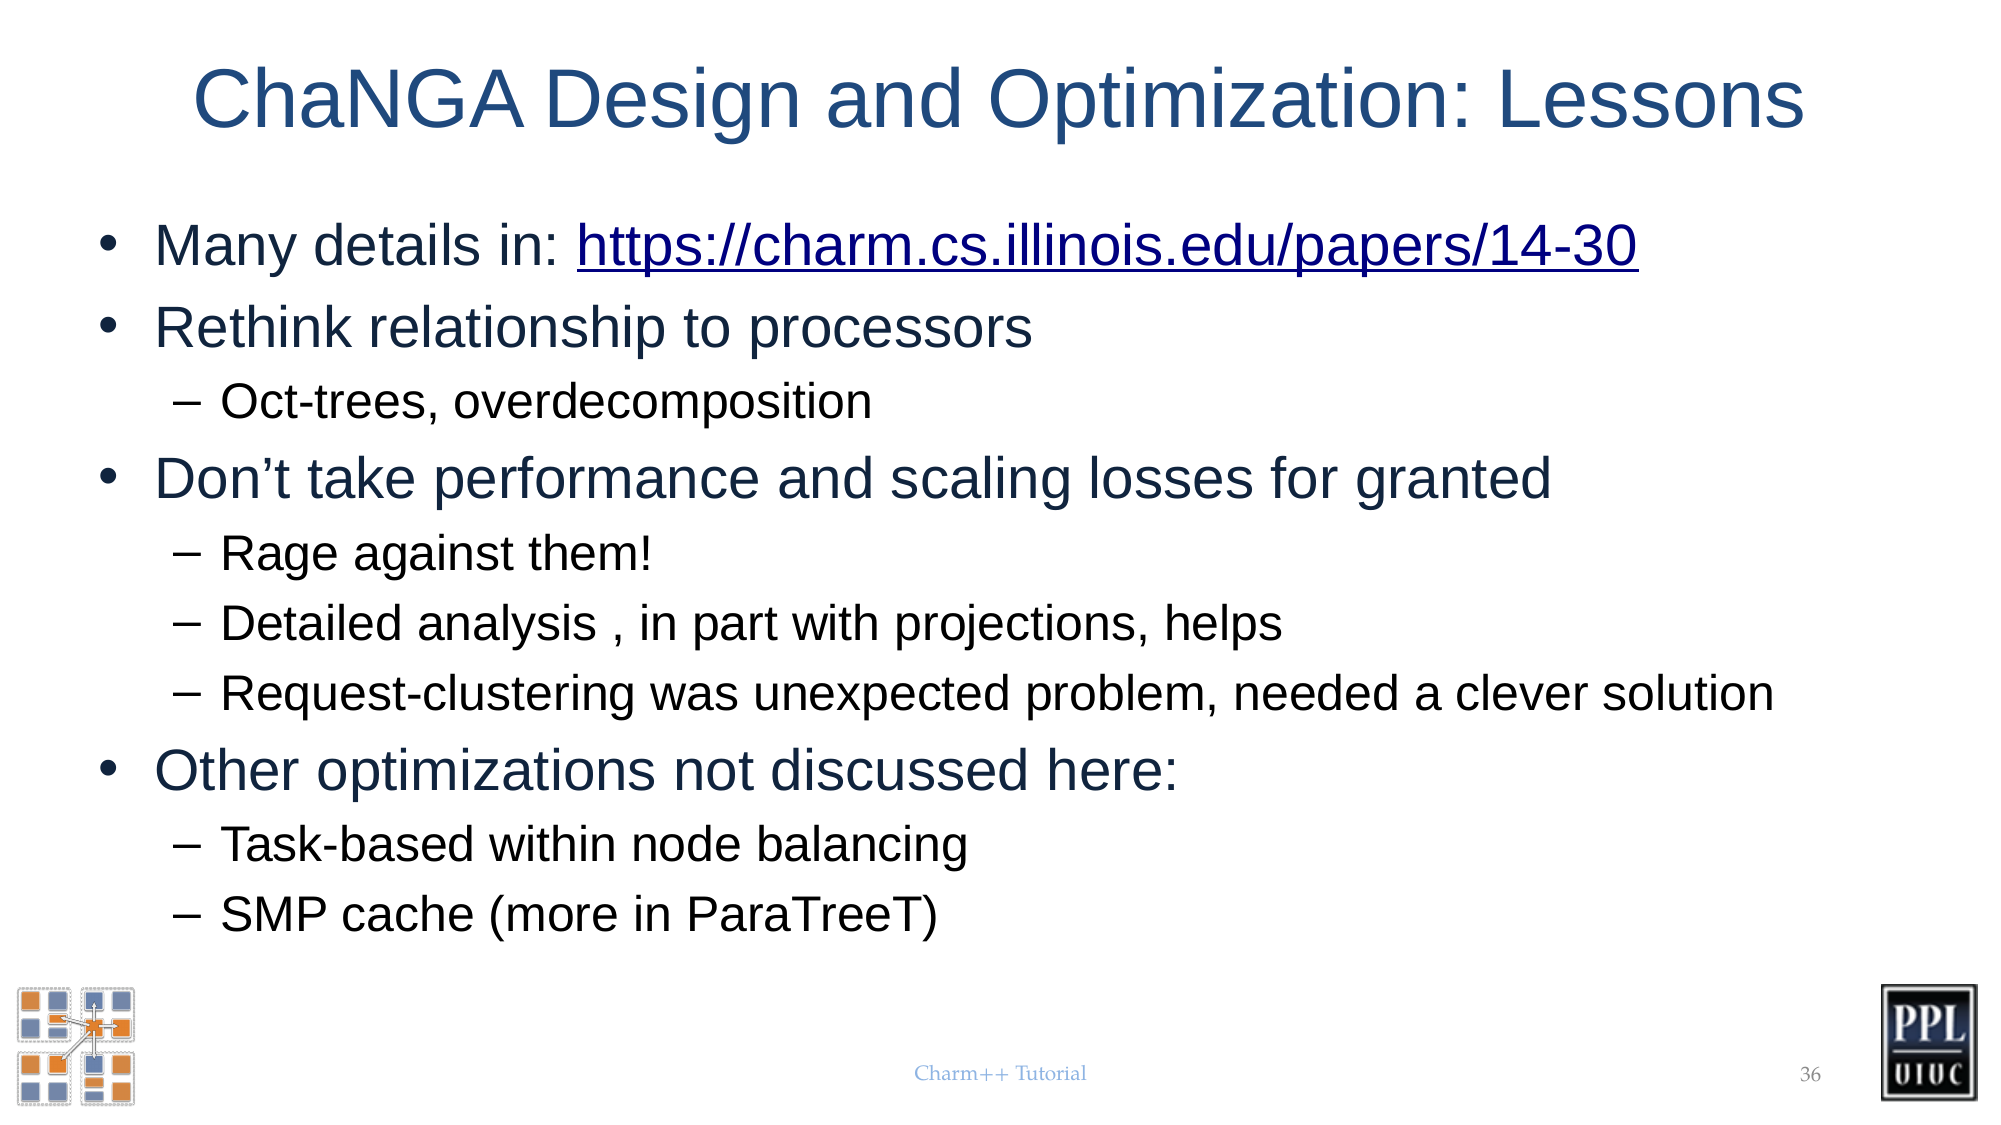

# ChaNGA Design and Optimization: Lessons
Many details in: https://charm.cs.illinois.edu/papers/14-30
Rethink relationship to processors
Oct-trees, overdecomposition
Don’t take performance and scaling losses for granted
Rage against them!
Detailed analysis , in part with projections, helps
Request-clustering was unexpected problem, needed a clever solution
Other optimizations not discussed here:
Task-based within node balancing
SMP cache (more in ParaTreeT)

Charm++ Tutorial
36